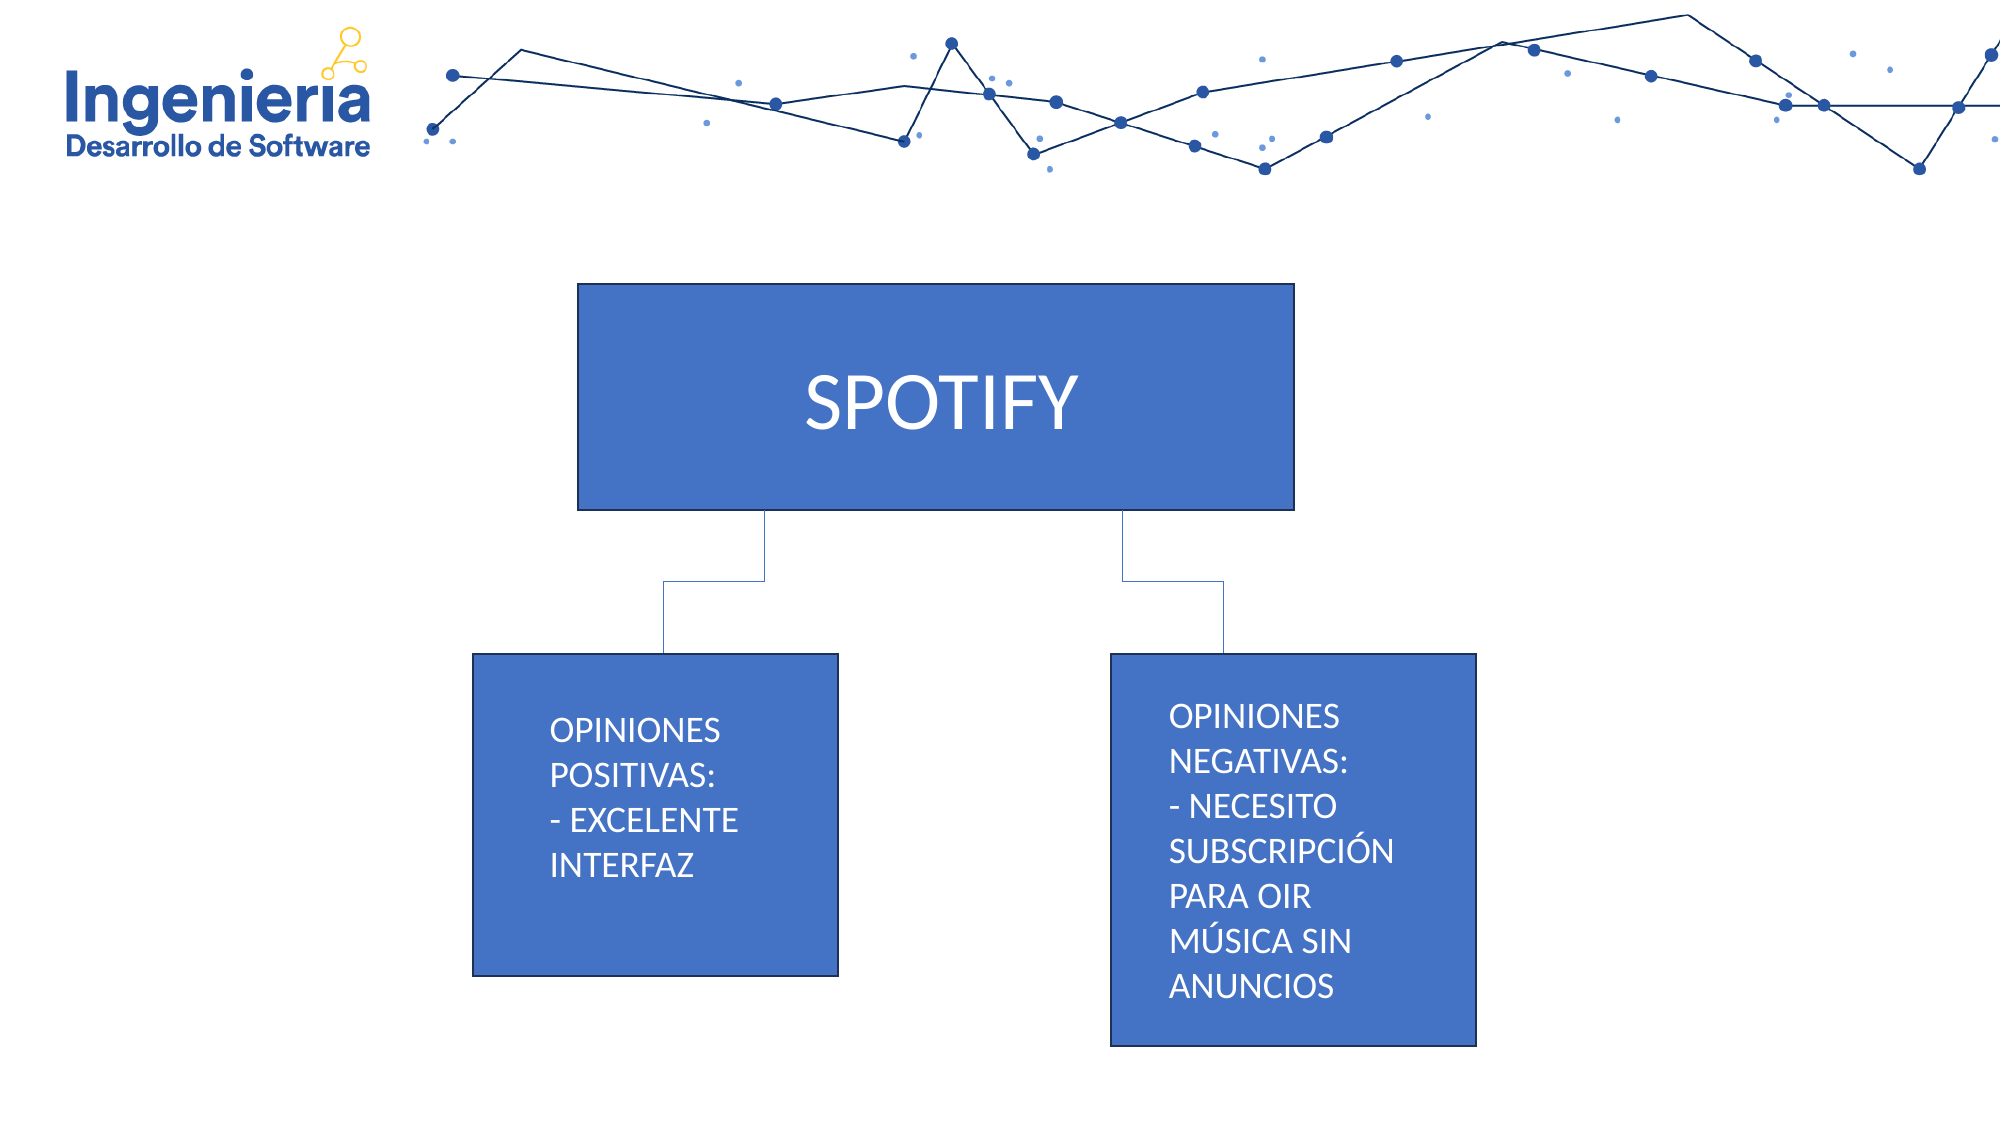

SPOTIFY

OPINIONES NEGATIVAS:
- NECESITO SUBSCRIPCIÓN PARA OIR MÚSICA SIN ANUNCIOS
OPINIONES POSITIVAS:
- EXCELENTE INTERFAZ